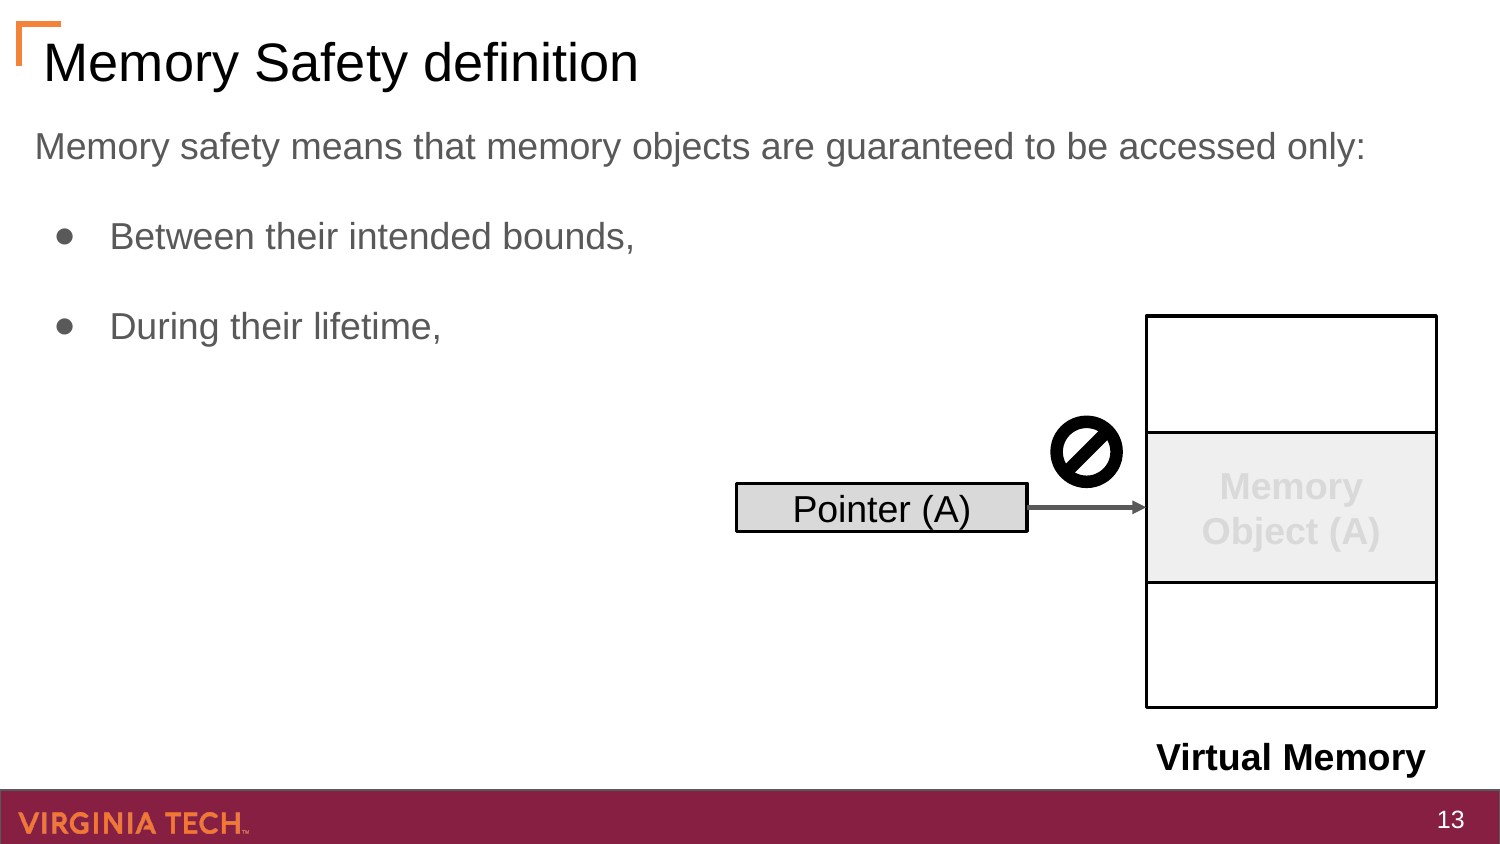

# Memory Safety definition
Memory safety means that memory objects are guaranteed to be accessed only:

Between their intended bounds,

During their lifetime,

Memory Object (A)
Pointer (A)
Virtual Memory
13